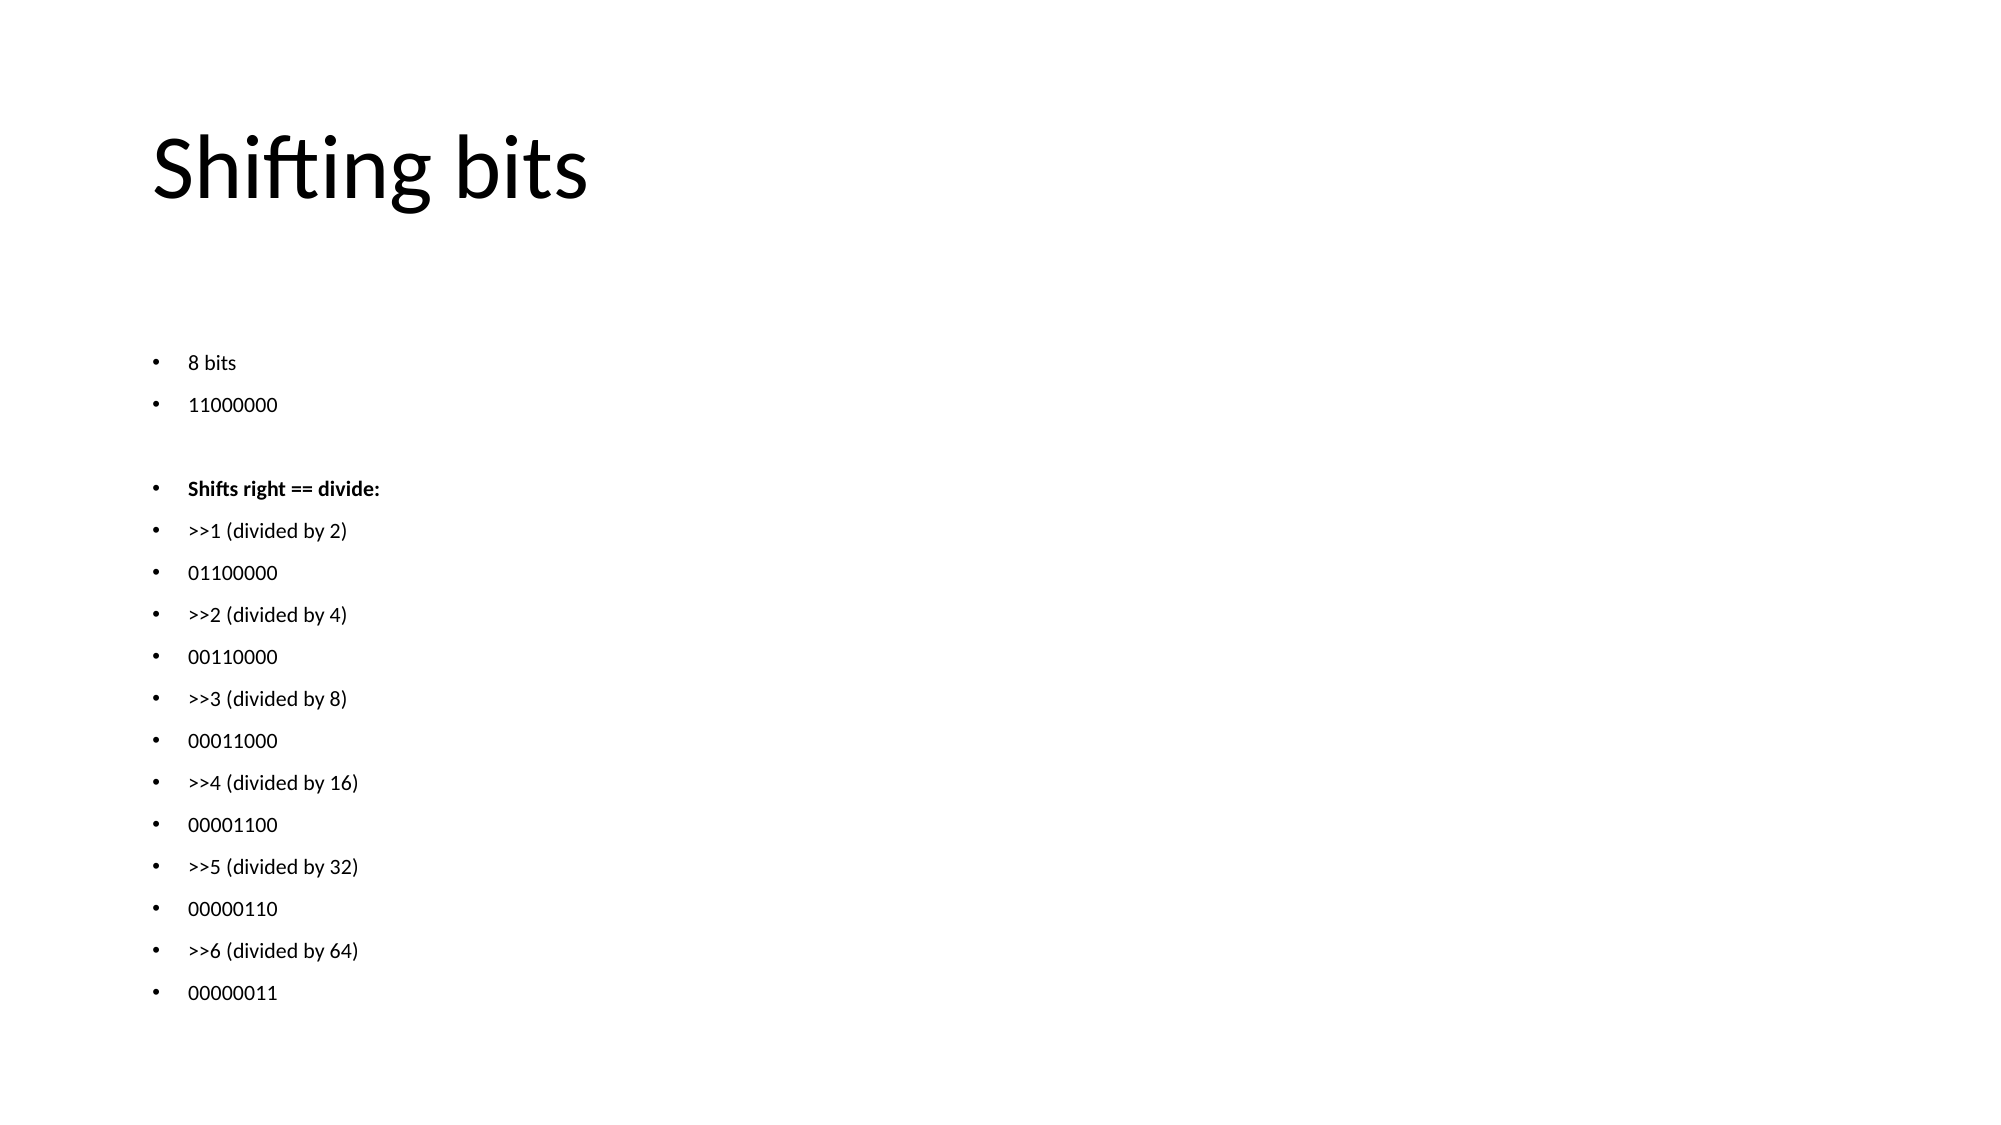

# Shifting bits

8 bits
11000000

Shifts right == divide:
>>1 (divided by 2)
01100000
>>2 (divided by 4)
00110000
>>3 (divided by 8)
00011000
>>4 (divided by 16)
00001100
>>5 (divided by 32)
00000110
>>6 (divided by 64)
00000011